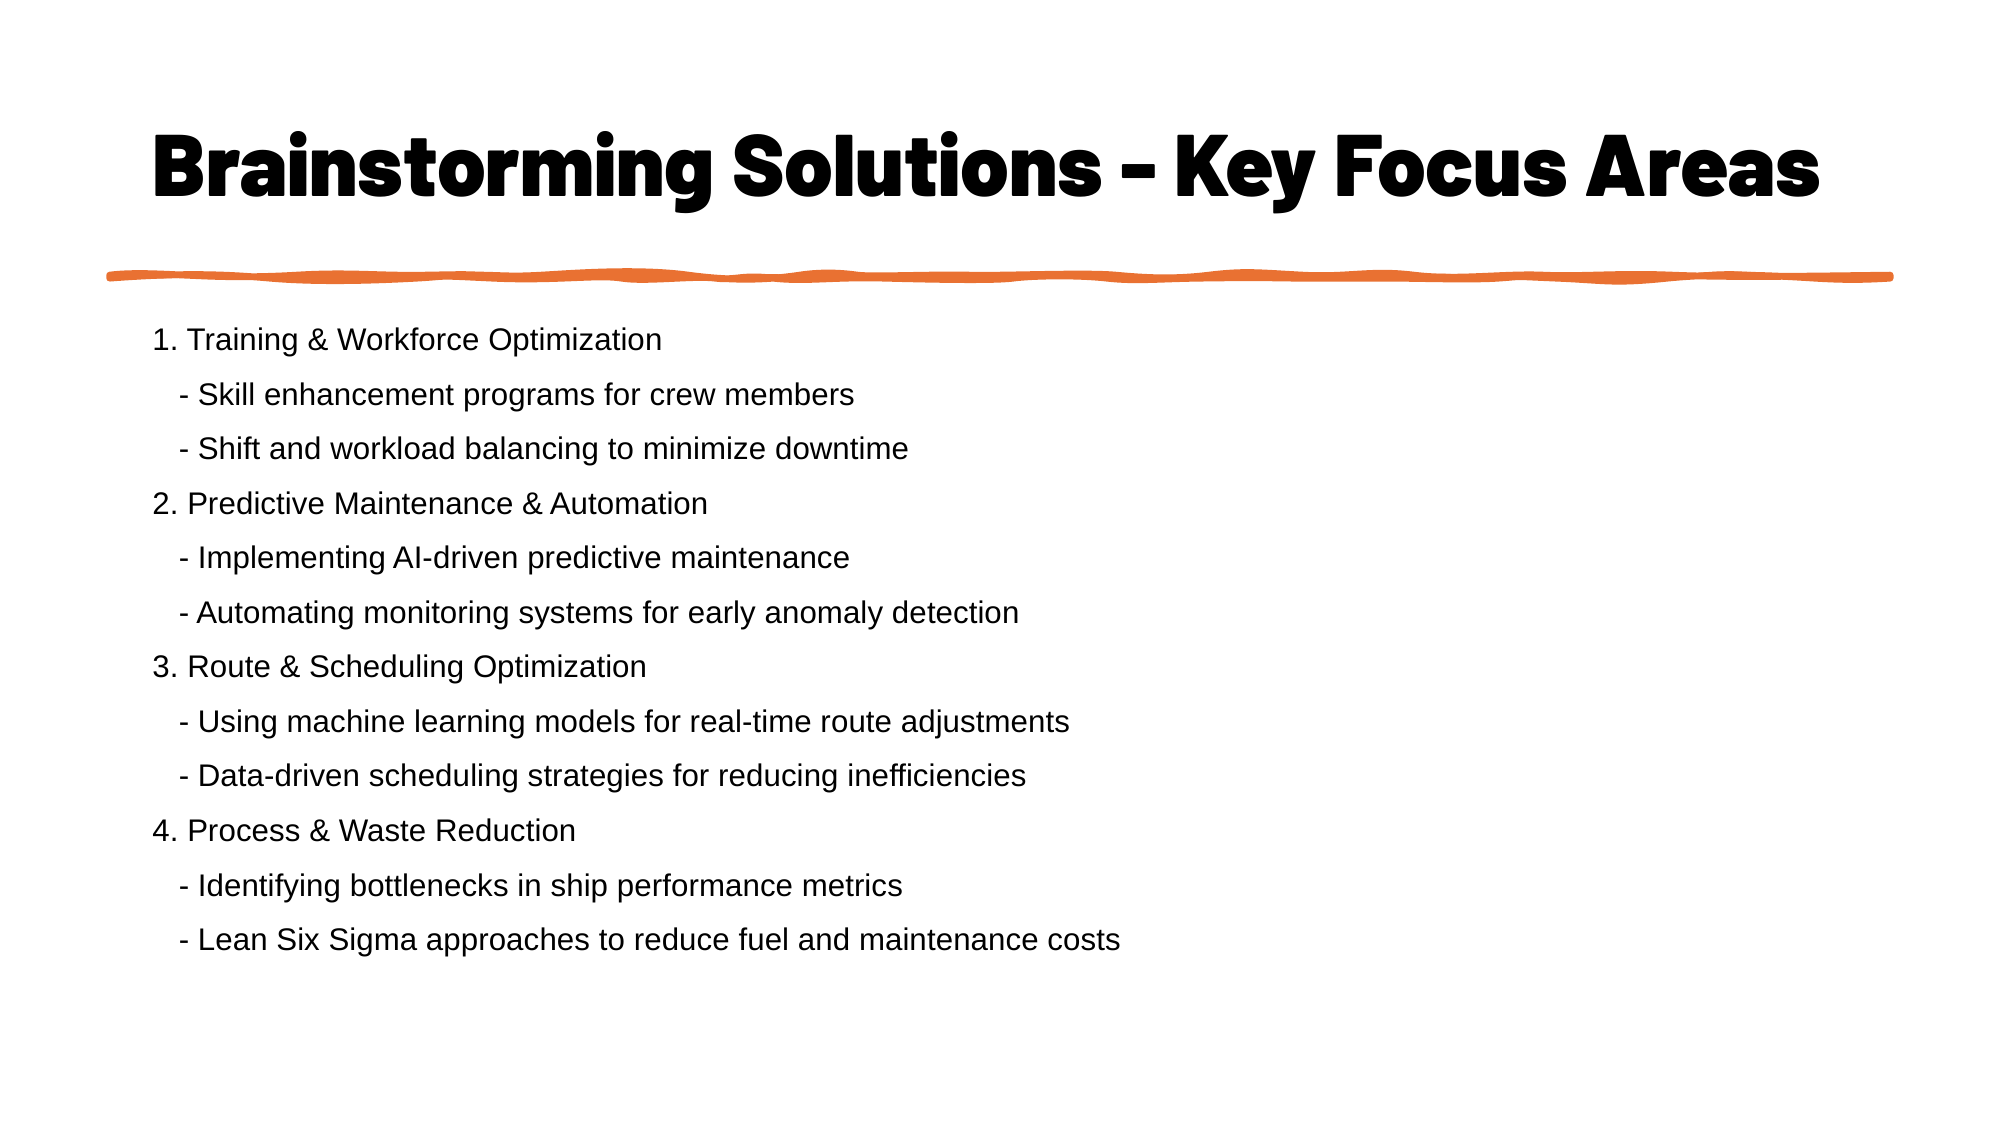

# Brainstorming Solutions - Key Focus Areas

1. Training & Workforce Optimization
   - Skill enhancement programs for crew members
   - Shift and workload balancing to minimize downtime
2. Predictive Maintenance & Automation
   - Implementing AI-driven predictive maintenance
   - Automating monitoring systems for early anomaly detection
3. Route & Scheduling Optimization
   - Using machine learning models for real-time route adjustments
   - Data-driven scheduling strategies for reducing inefficiencies
4. Process & Waste Reduction
   - Identifying bottlenecks in ship performance metrics
   - Lean Six Sigma approaches to reduce fuel and maintenance costs